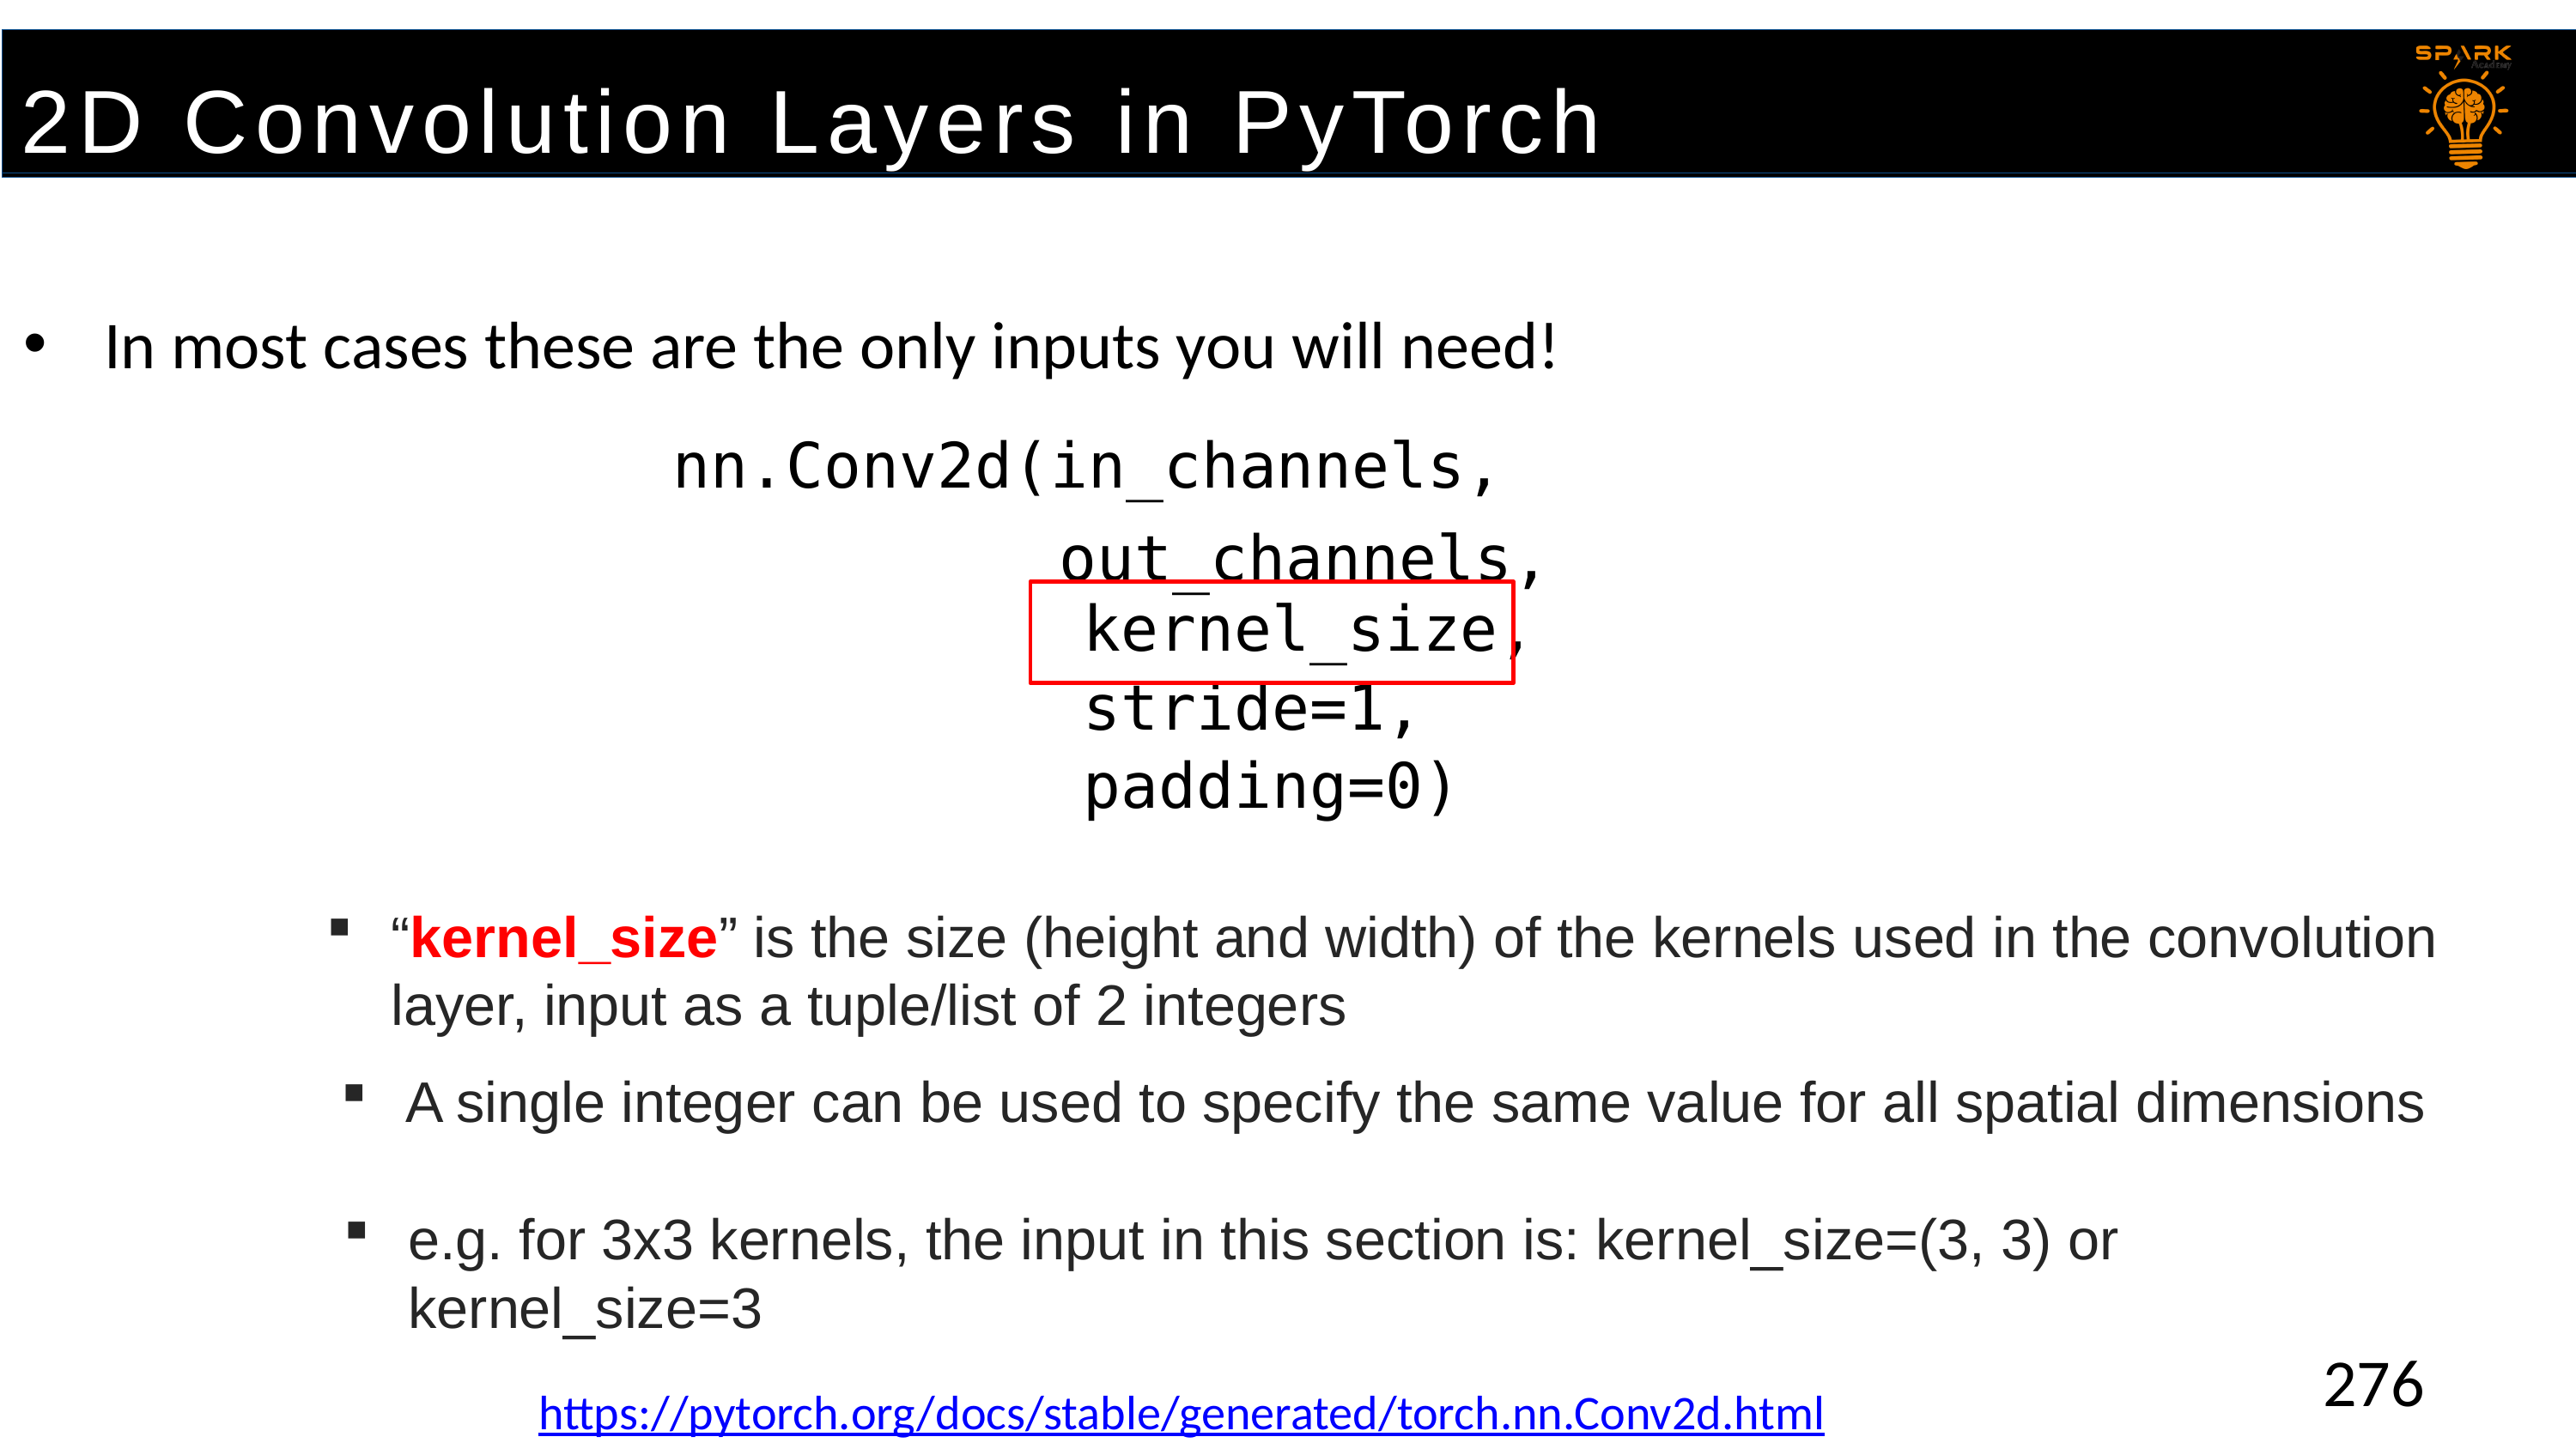

2D Convolution Layers in PyTorch
#

In most cases these are the only inputs you will need!
nn.Conv2d(in_channels,
			out_channels,
	kernel_size,
	stride=1,
	padding=0)

“kernel_size” is the size (height and width) of the kernels used in the convolution layer, input as a tuple/list of 2 integers
A single integer can be used to specify the same value for all spatial dimensions
e.g. for 3x3 kernels, the input in this section is: kernel_size=(3, 3) or kernel_size=3
276
276
https://pytorch.org/docs/stable/generated/torch.nn.Conv2d.html